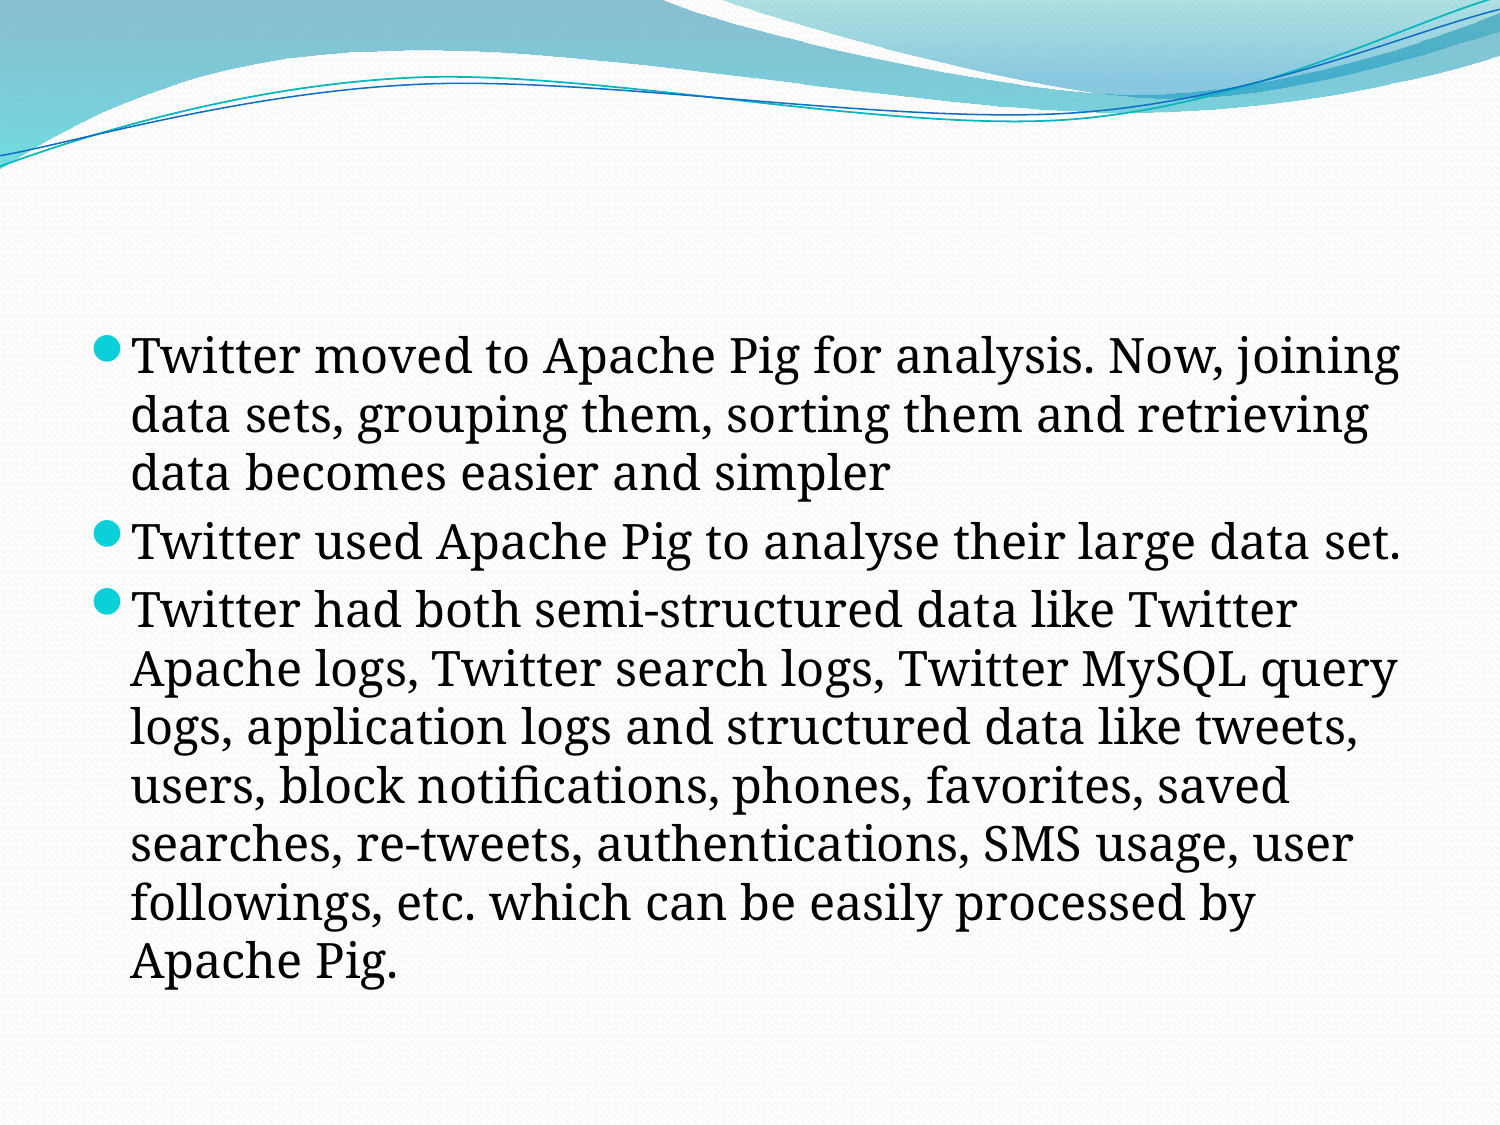

#
Twitter moved to Apache Pig for analysis. Now, joining data sets, grouping them, sorting them and retrieving data becomes easier and simpler
Twitter used Apache Pig to analyse their large data set.
Twitter had both semi-structured data like Twitter Apache logs, Twitter search logs, Twitter MySQL query logs, application logs and structured data like tweets, users, block notifications, phones, favorites, saved searches, re-tweets, authentications, SMS usage, user followings, etc. which can be easily processed by Apache Pig.